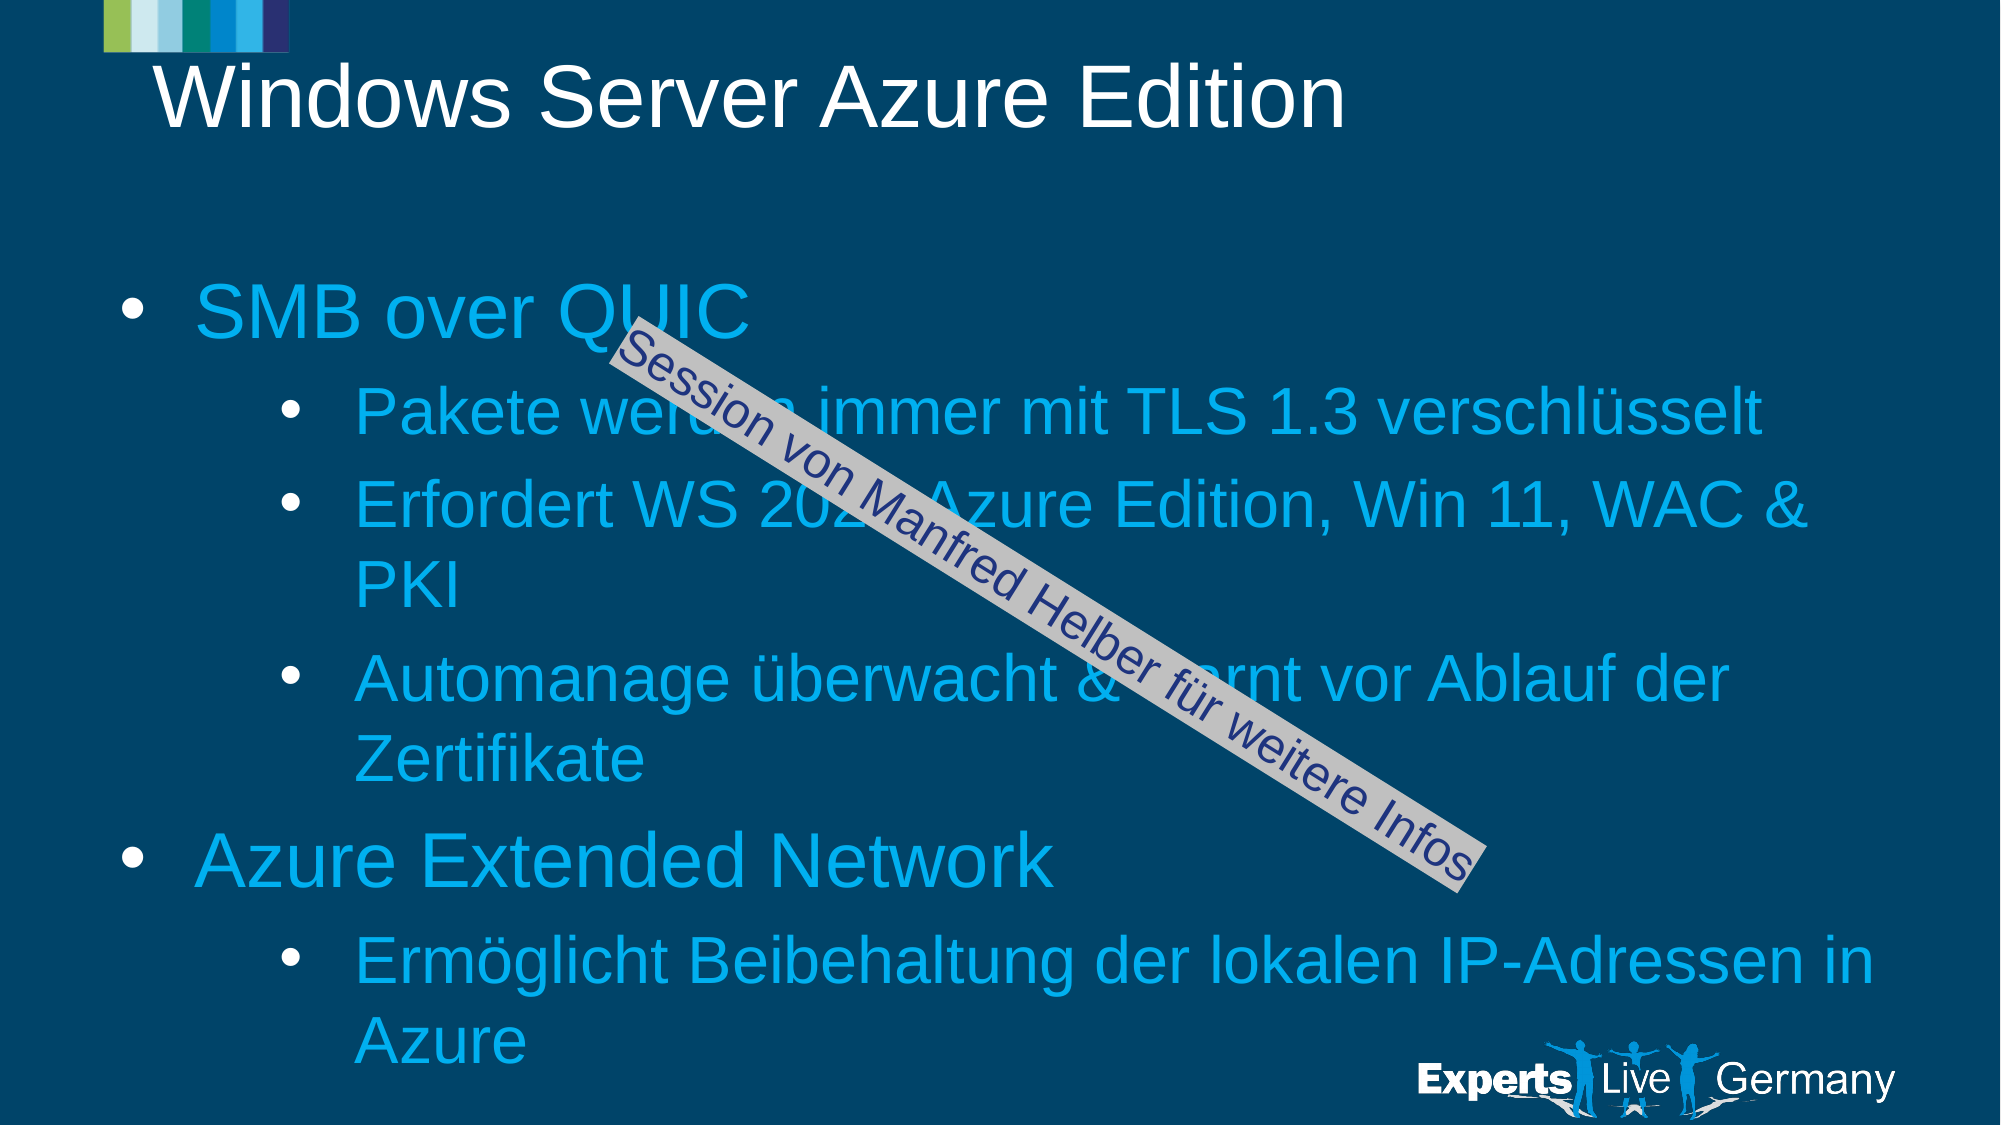

# Windows Server Azure Edition
SMB over QUIC
Pakete werden immer mit TLS 1.3 verschlüsselt
Erfordert WS 2022 Azure Edition, Win 11, WAC & PKI
Automanage überwacht & warnt vor Ablauf der Zertifikate
Azure Extended Network
Ermöglicht Beibehaltung der lokalen IP-Adressen in Azure

Session von Manfred Helber für weitere Infos